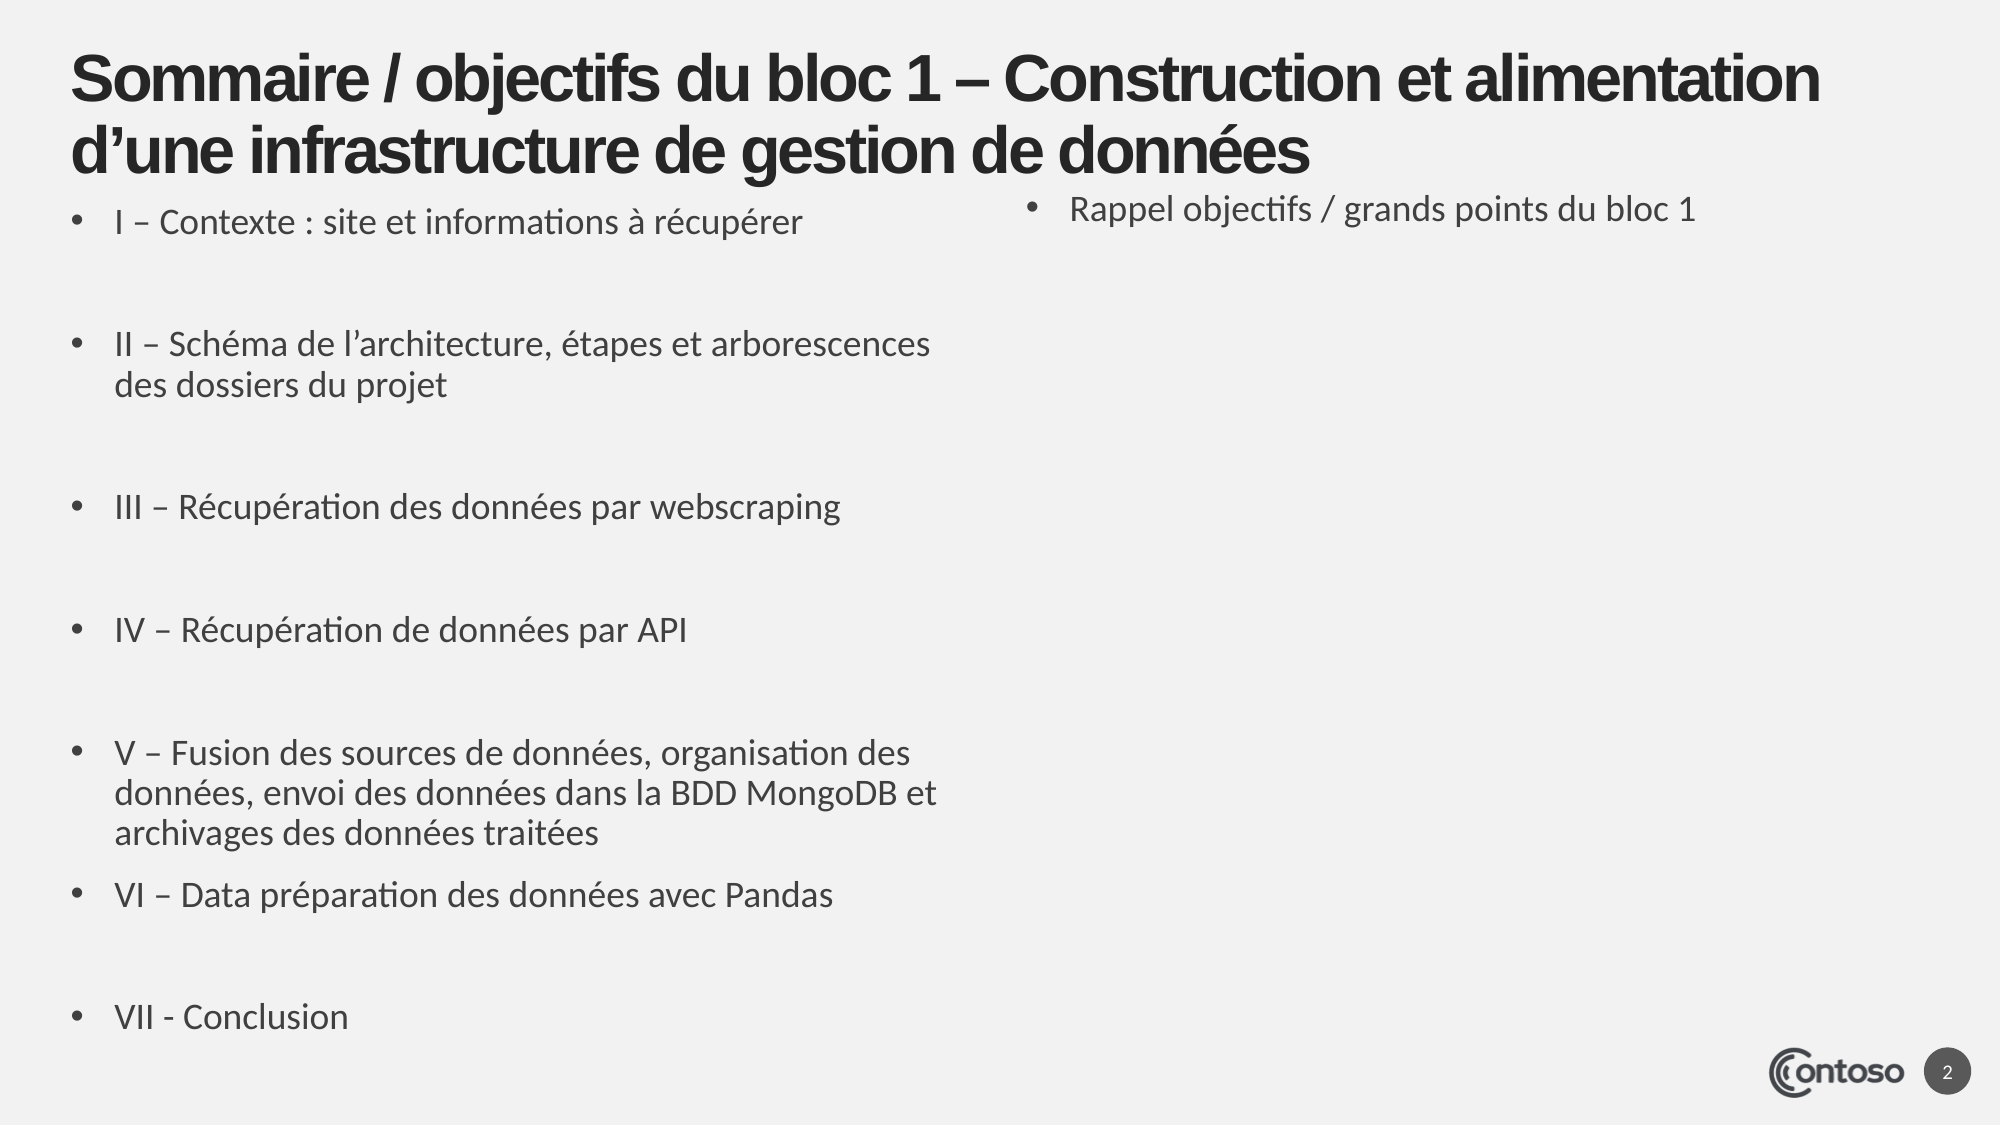

# Sommaire / objectifs du bloc 1 – Construction et alimentation d’une infrastructure de gestion de données
Rappel objectifs / grands points du bloc 1

I – Contexte : site et informations à récupérer

II – Schéma de l’architecture, étapes et arborescences des dossiers du projet

III – Récupération des données par webscraping

IV – Récupération de données par API

V – Fusion des sources de données, organisation des données, envoi des données dans la BDD MongoDB et archivages des données traitées
VI – Data préparation des données avec Pandas

VII - Conclusion
2